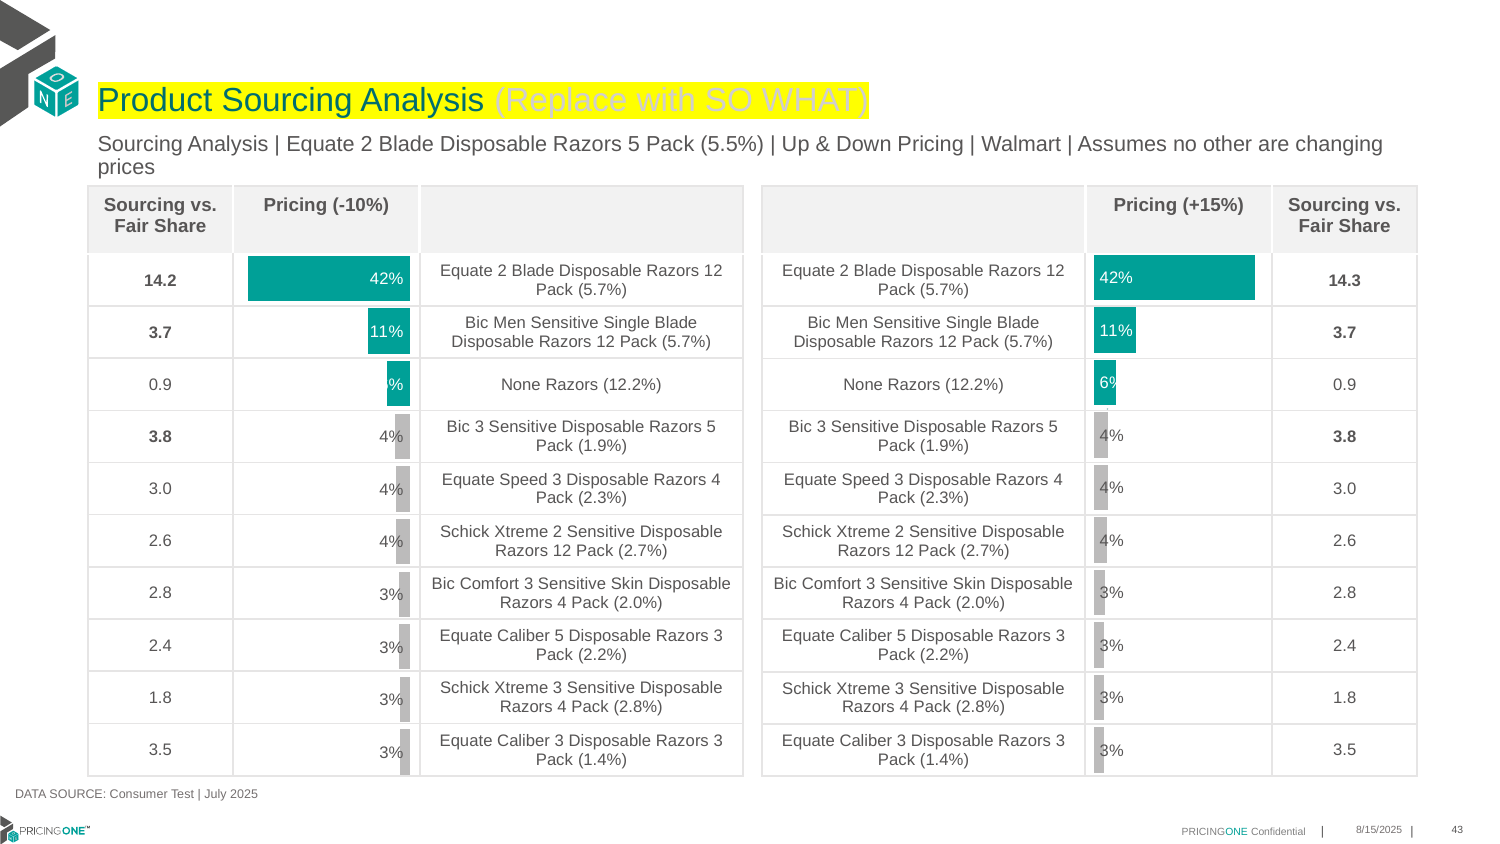

# Product Sourcing Analysis (Replace with SO WHAT)
Sourcing Analysis | Equate 2 Blade Disposable Razors 5 Pack (5.5%) | Up & Down Pricing | Walmart | Assumes no other are changing prices
| Sourcing vs. Fair Share | Pricing (-10%) |  |
| --- | --- | --- |
| 14.2 |  | Equate 2 Blade Disposable Razors 12 Pack (5.7%) |
| 3.7 |  | Bic Men Sensitive Single Blade Disposable Razors 12 Pack (5.7%) |
| 0.9 |  | None Razors (12.2%) |
| 3.8 |  | Bic 3 Sensitive Disposable Razors 5 Pack (1.9%) |
| 3.0 |  | Equate Speed 3 Disposable Razors 4 Pack (2.3%) |
| 2.6 |  | Schick Xtreme 2 Sensitive Disposable Razors 12 Pack (2.7%) |
| 2.8 |  | Bic Comfort 3 Sensitive Skin Disposable Razors 4 Pack (2.0%) |
| 2.4 |  | Equate Caliber 5 Disposable Razors 3 Pack (2.2%) |
| 1.8 |  | Schick Xtreme 3 Sensitive Disposable Razors 4 Pack (2.8%) |
| 3.5 |  | Equate Caliber 3 Disposable Razors 3 Pack (1.4%) |
|  | Pricing (+15%) | Sourcing vs. Fair Share |
| --- | --- | --- |
| Equate 2 Blade Disposable Razors 12 Pack (5.7%) |  | 14.3 |
| Bic Men Sensitive Single Blade Disposable Razors 12 Pack (5.7%) |  | 3.7 |
| None Razors (12.2%) |  | 0.9 |
| Bic 3 Sensitive Disposable Razors 5 Pack (1.9%) |  | 3.8 |
| Equate Speed 3 Disposable Razors 4 Pack (2.3%) |  | 3.0 |
| Schick Xtreme 2 Sensitive Disposable Razors 12 Pack (2.7%) |  | 2.6 |
| Bic Comfort 3 Sensitive Skin Disposable Razors 4 Pack (2.0%) |  | 2.8 |
| Equate Caliber 5 Disposable Razors 3 Pack (2.2%) |  | 2.4 |
| Schick Xtreme 3 Sensitive Disposable Razors 4 Pack (2.8%) |  | 1.8 |
| Equate Caliber 3 Disposable Razors 3 Pack (1.4%) |  | 3.5 |

### Chart

| Category | Equate 2 Blade Disposable Razors 5 Pack (5.5%) |
|---|---|
| Equate 2 Blade Disposable Razors 12 Pack (5.7%) | 0.41849952734810336 |
| Bic Men Sensitive Single Blade Disposable Razors 12 Pack (5.7%) | 0.10932287748497971 |
| None Razors (12.2%) | 0.05836645310776196 |
| Bic 3 Sensitive Disposable Razors 5 Pack (1.9%) | 0.03813697029450862 |
| Equate Speed 3 Disposable Razors 4 Pack (2.3%) | 0.0359262733065842 |
| Schick Xtreme 2 Sensitive Disposable Razors 12 Pack (2.7%) | 0.035178400248807924 |
| Bic Comfort 3 Sensitive Skin Disposable Razors 4 Pack (2.0%) | 0.029077832036959395 |
| Equate Caliber 5 Disposable Razors 3 Pack (2.2%) | 0.027409288950804394 |
| Schick Xtreme 3 Sensitive Disposable Razors 4 Pack (2.8%) | 0.0259449528003935 |
| Equate Caliber 3 Disposable Razors 3 Pack (1.4%) | 0.02543684489634068 |

### Chart

| Category | Equate 2 Blade Disposable Razors 5 Pack (5.5%) |
|---|---|
| Equate 2 Blade Disposable Razors 12 Pack (5.7%) | 0.4152877066661165 |
| Bic Men Sensitive Single Blade Disposable Razors 12 Pack (5.7%) | 0.10895748704104814 |
| None Razors (12.2%) | 0.05868368706284735 |
| Bic 3 Sensitive Disposable Razors 5 Pack (1.9%) | 0.038016768810475346 |
| Equate Speed 3 Disposable Razors 4 Pack (2.3%) | 0.03617202372490331 |
| Schick Xtreme 2 Sensitive Disposable Razors 12 Pack (2.7%) | 0.035538576411338306 |
| Bic Comfort 3 Sensitive Skin Disposable Razors 4 Pack (2.0%) | 0.029155450674998577 |
| Equate Caliber 5 Disposable Razors 3 Pack (2.2%) | 0.02762921569860443 |
| Schick Xtreme 3 Sensitive Disposable Razors 4 Pack (2.8%) | 0.02617654860032963 |
| Equate Caliber 3 Disposable Razors 3 Pack (1.4%) | 0.025651878355957638 |
DATA SOURCE: Consumer Test | July 2025

8/15/2025
43